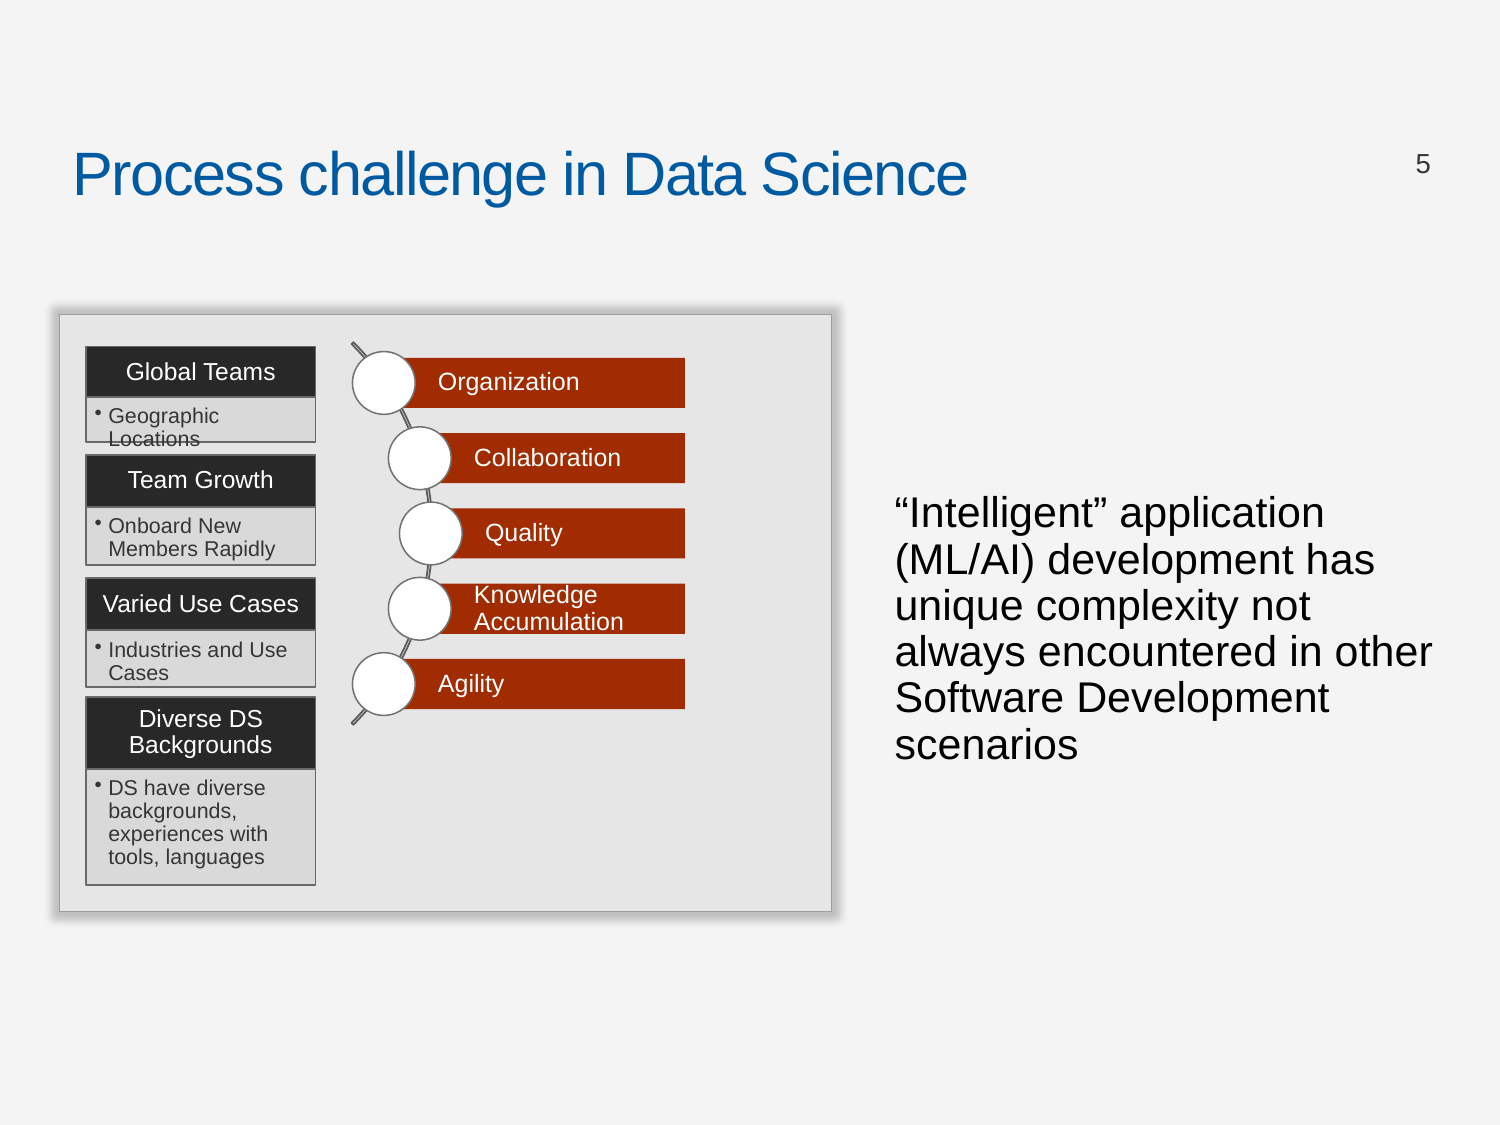

# Process challenge in Data Science
5

Organization
Collaboration
Quality
Knowledge Accumulation
Agility
Global Teams
Geographic Locations
Team Growth
Onboard New Members Rapidly
Varied Use Cases
Industries and Use Cases
Diverse DS Backgrounds
DS have diverse backgrounds, experiences with tools, languages
“Intelligent” application (ML/AI) development has unique complexity not always encountered in other Software Development scenarios